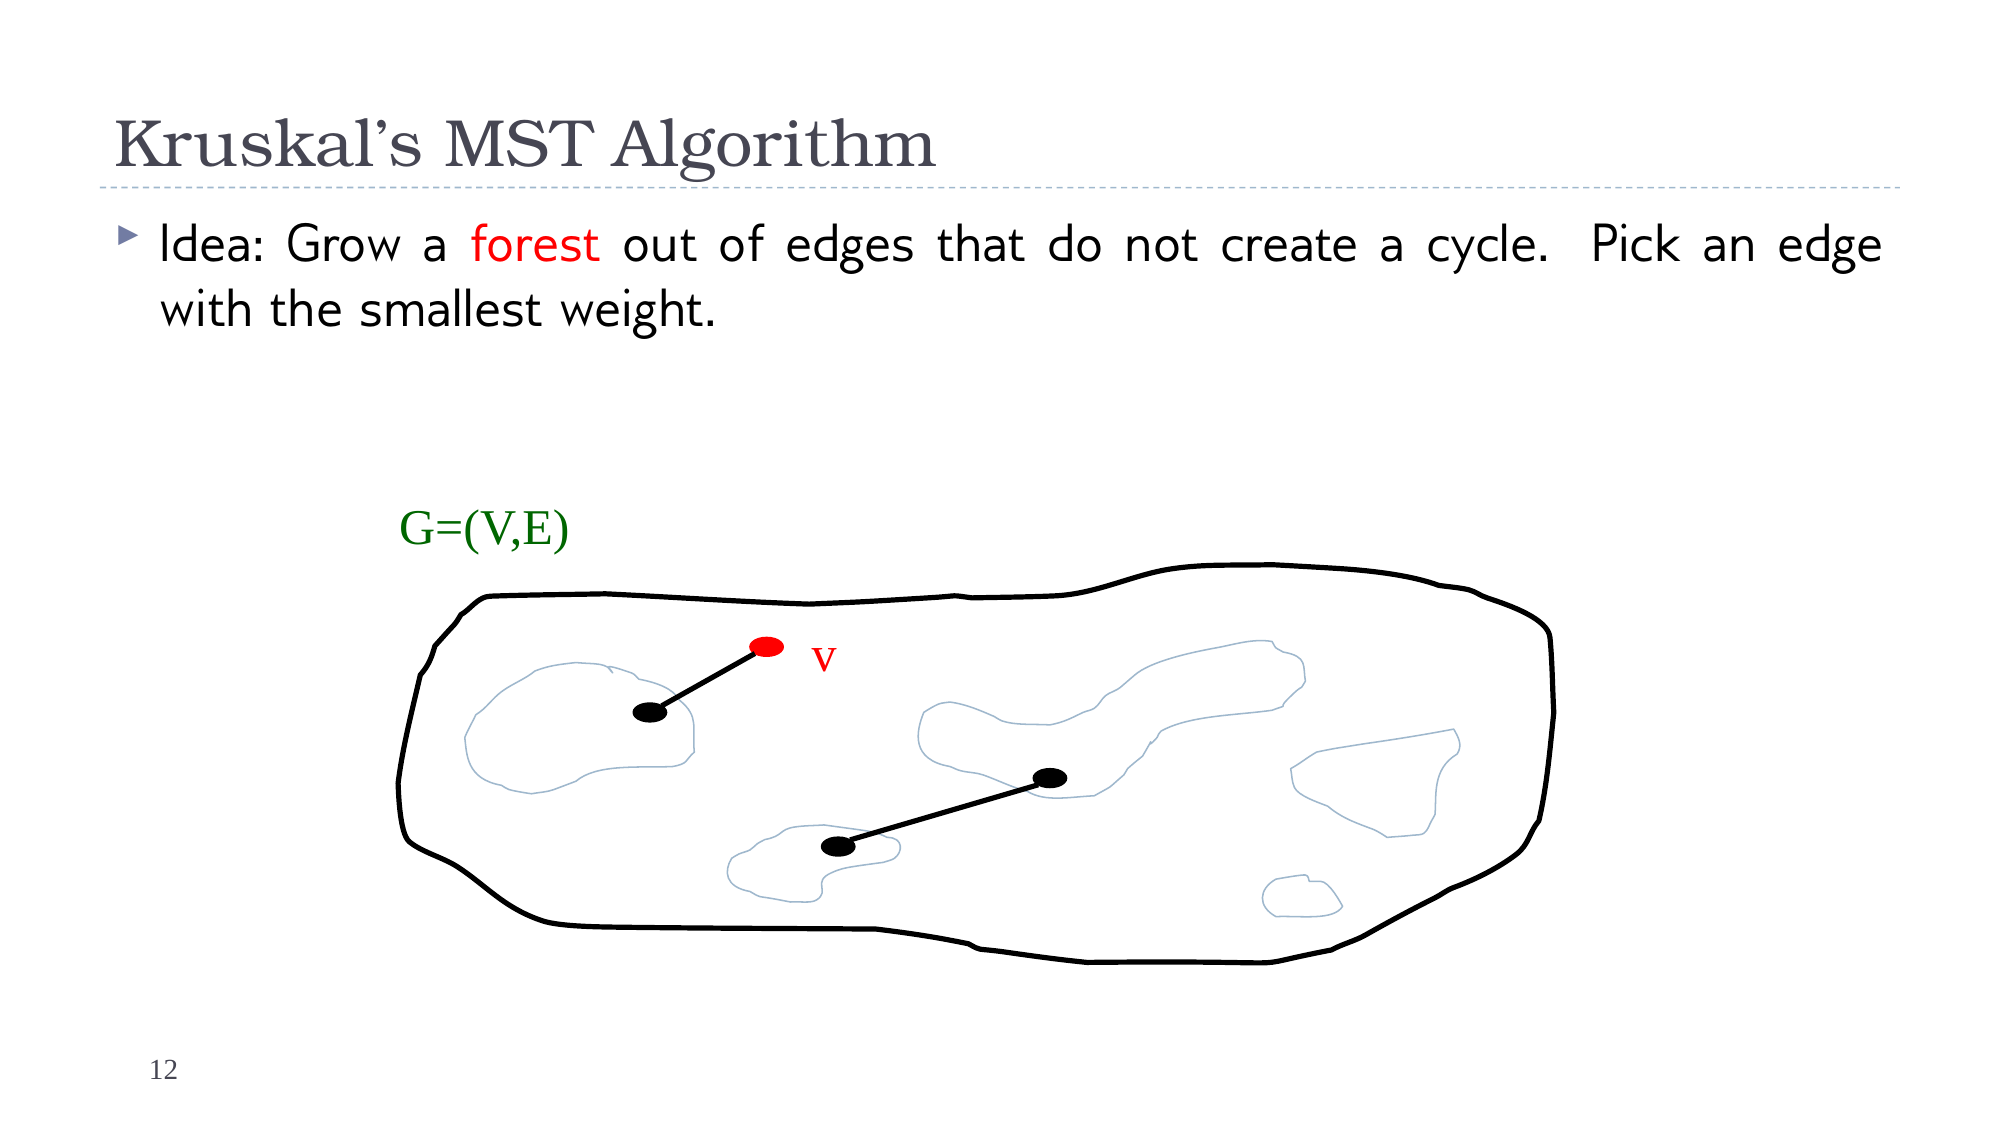

# Kruskal’s MST Algorithm
Idea: Grow a forest out of edges that do not create a cycle.  Pick an edge with the smallest weight.
G=(V,E)

v

12